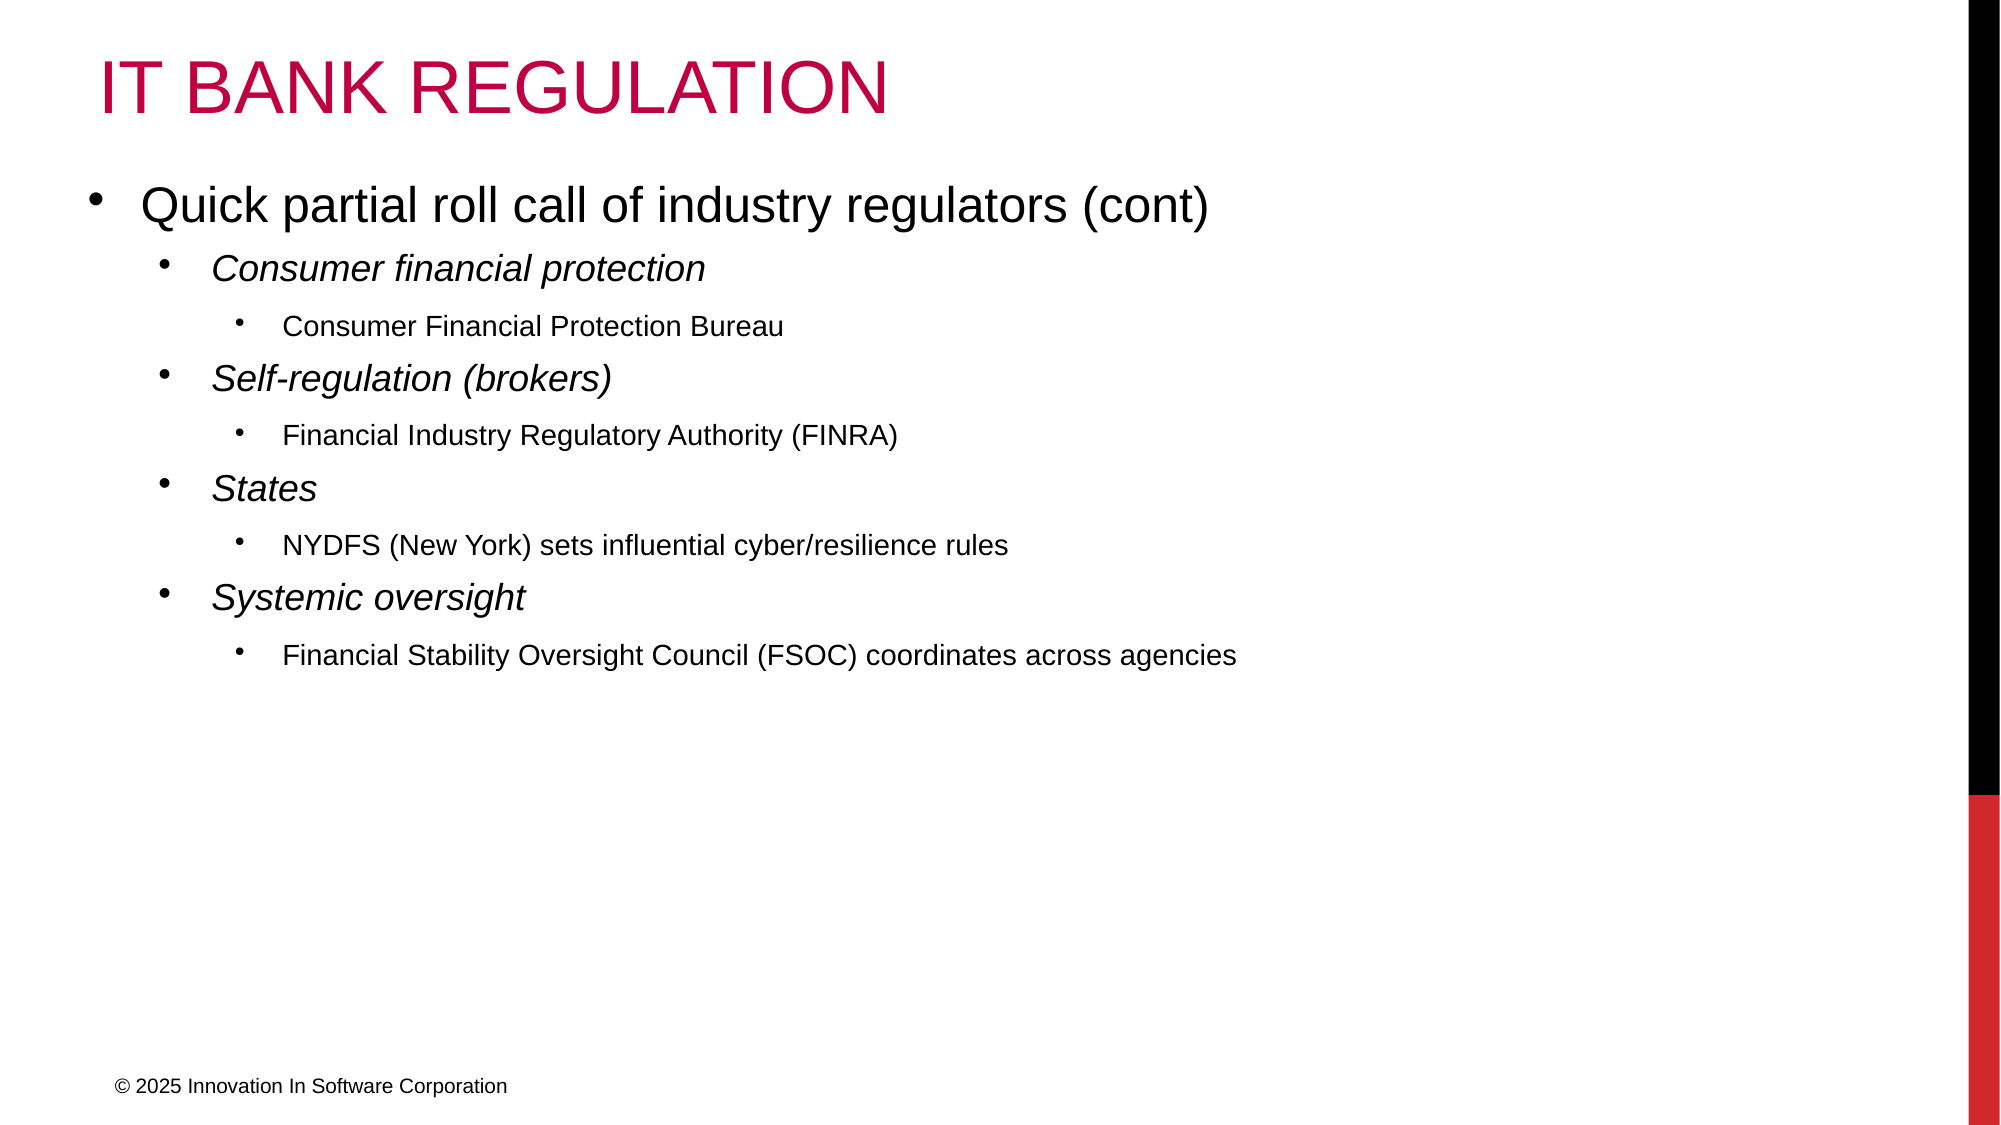

# IT bank regulation
Quick partial roll call of industry regulators (cont)
Consumer financial protection
Consumer Financial Protection Bureau
Self-regulation (brokers)
Financial Industry Regulatory Authority (FINRA)
States
NYDFS (New York) sets influential cyber/resilience rules
Systemic oversight
Financial Stability Oversight Council (FSOC) coordinates across agencies
© 2025 Innovation In Software Corporation